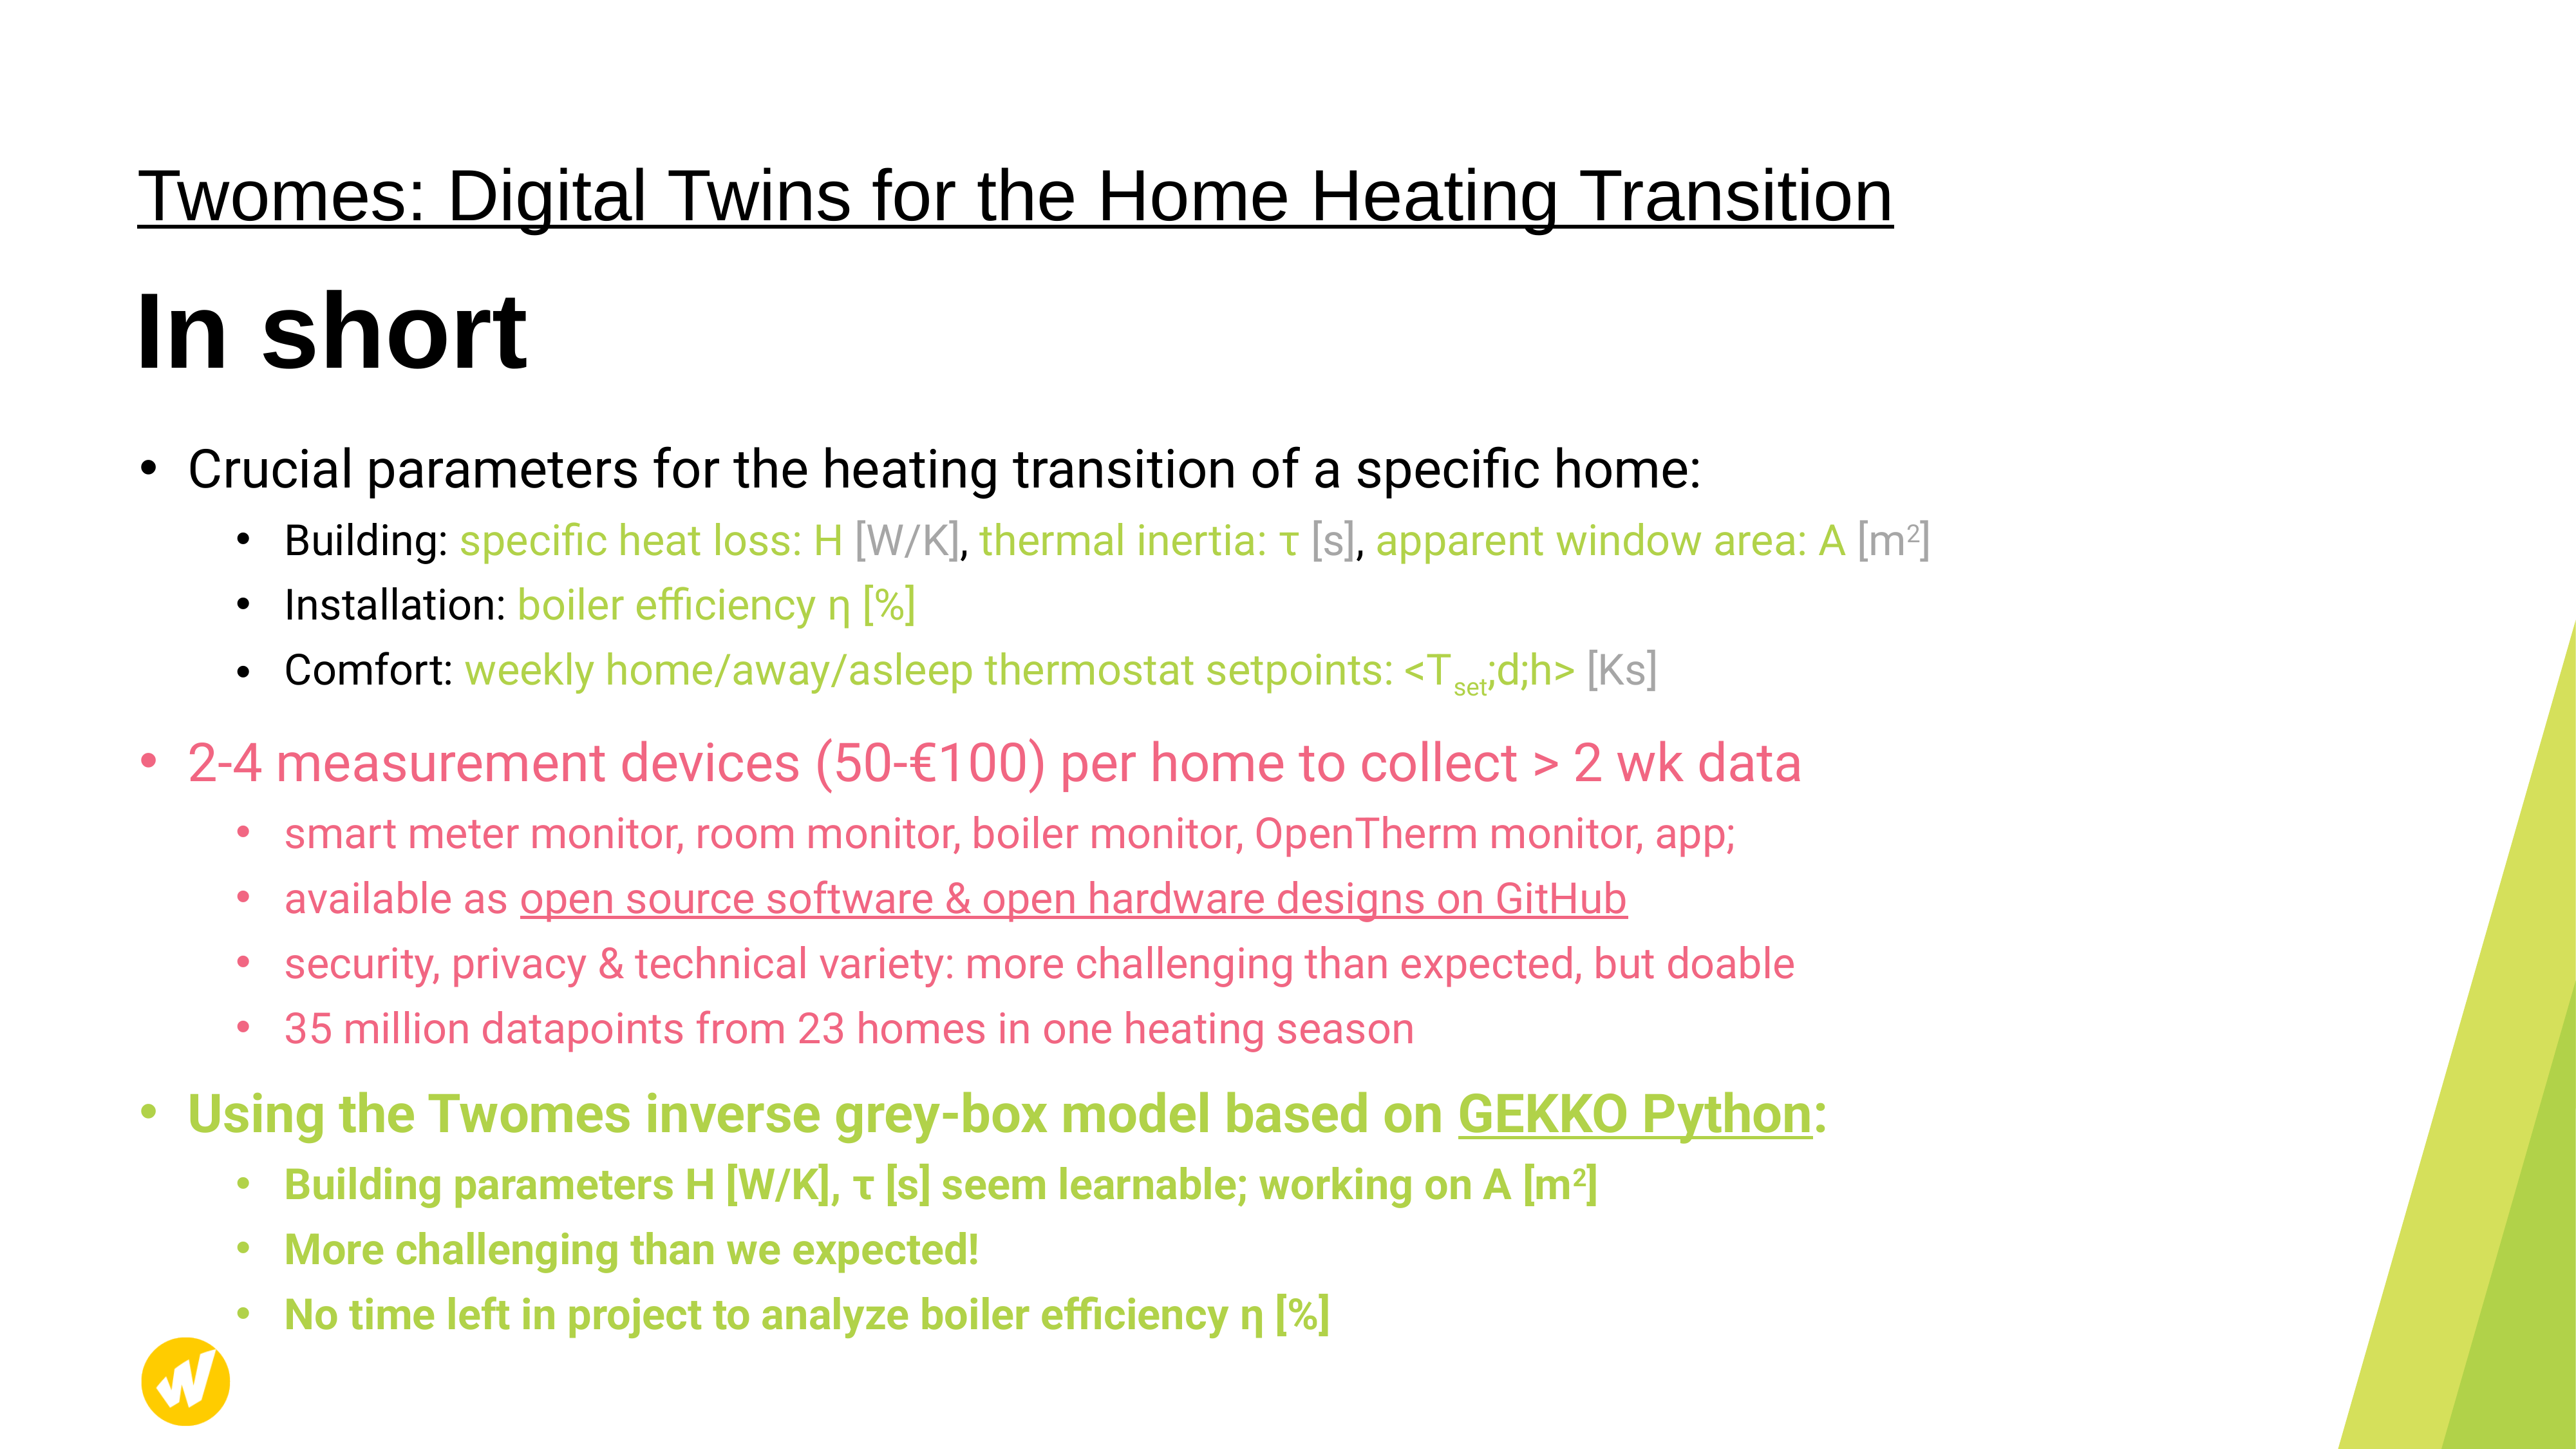

Twomes: Digital Twins for the Home Heating Transition
# In short
Crucial parameters for the heating transition of a specific home:
Building: specific heat loss: H [W/K], thermal inertia: τ [s], apparent window area: A [m2]
Installation: boiler efficiency η [%]
Comfort: weekly home/away/asleep thermostat setpoints: <Tset;d;h> [Ks]
2-4 measurement devices (50-€100) per home to collect > 2 wk data
smart meter monitor, room monitor, boiler monitor, OpenTherm monitor, app;
available as open source software & open hardware designs on GitHub
security, privacy & technical variety: more challenging than expected, but doable
35 million datapoints from 23 homes in one heating season
Using the Twomes inverse grey-box model based on GEKKO Python:
Building parameters H [W/K], τ [s] seem learnable; working on A [m2]
More challenging than we expected!
No time left in project to analyze boiler efficiency η [%]